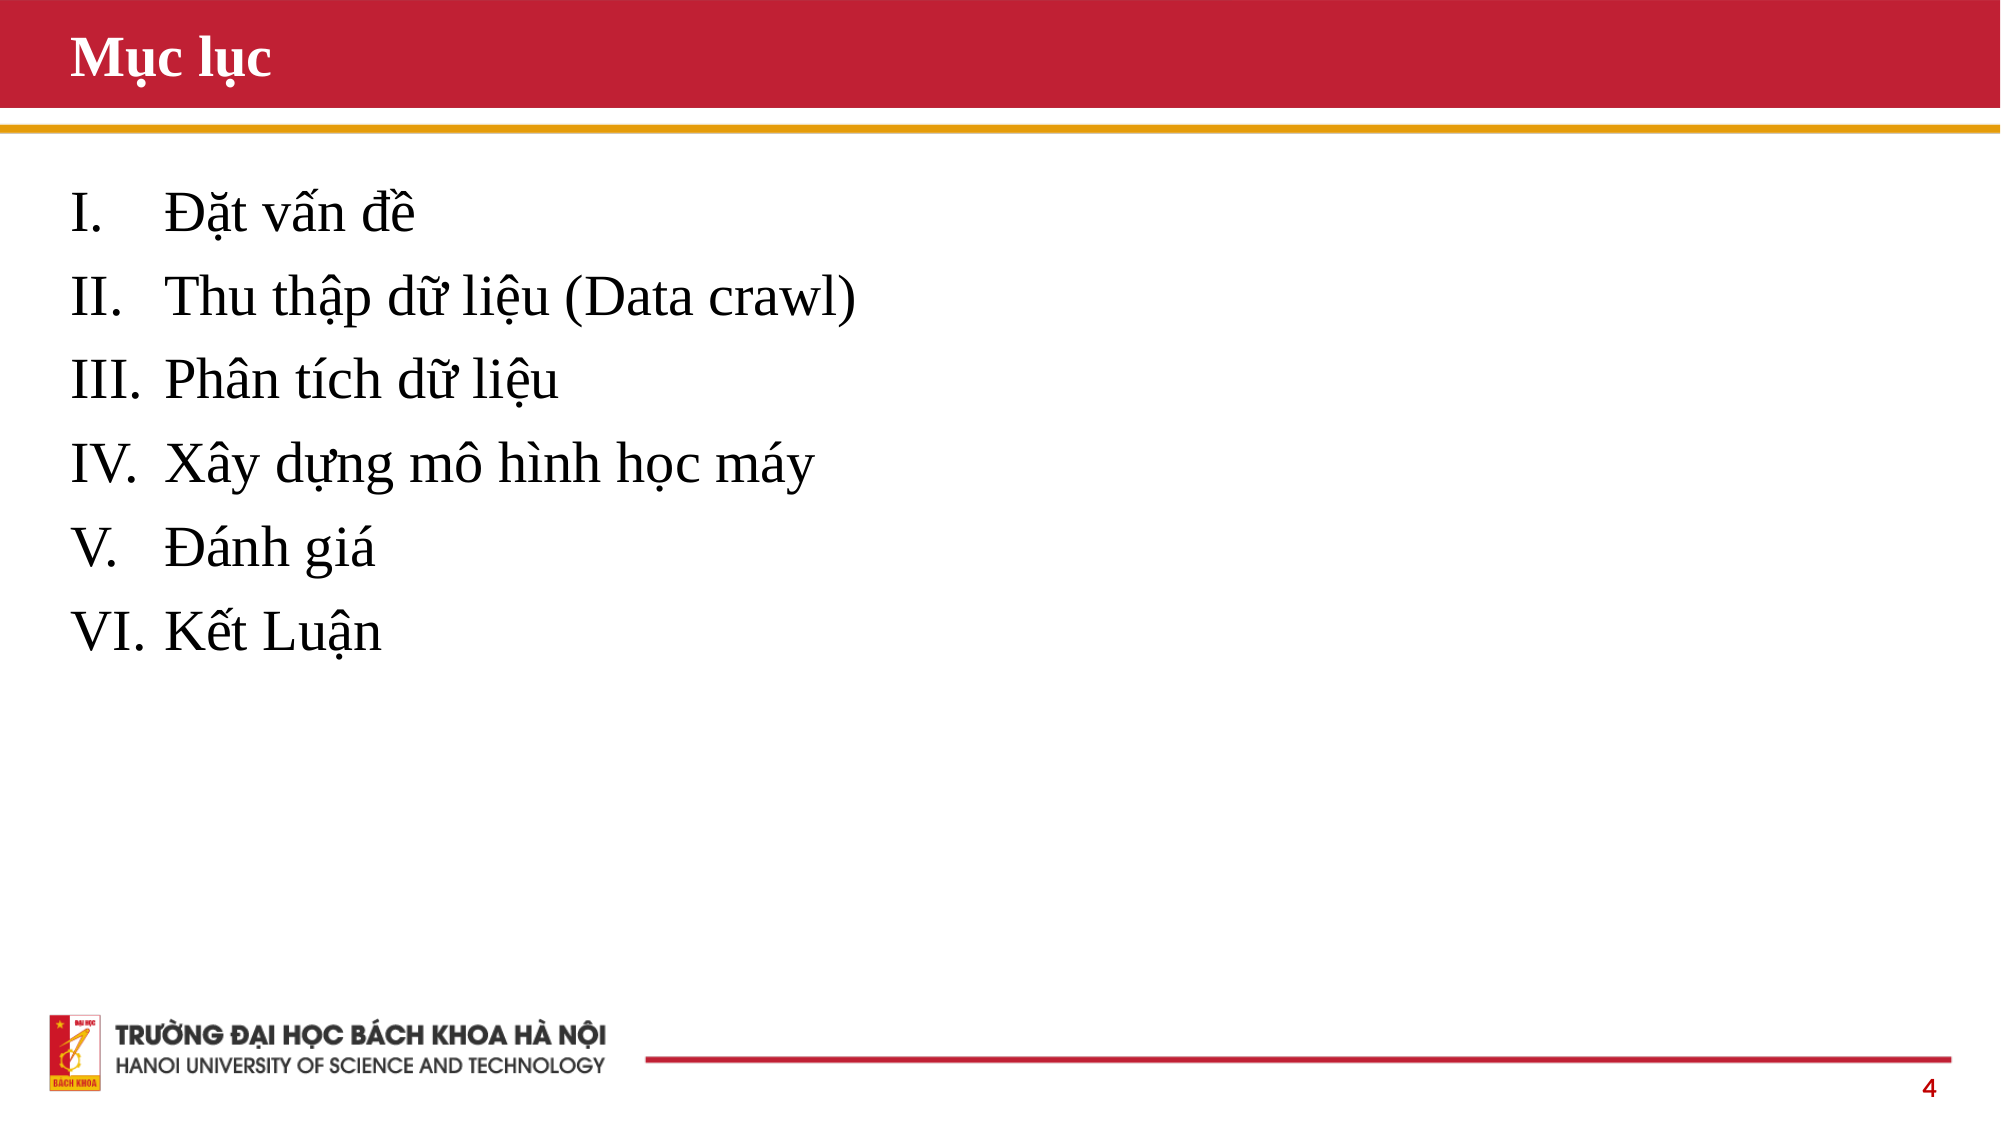

# Mục lục
Đặt vấn đề
Thu thập dữ liệu (Data crawl)
Phân tích dữ liệu
Xây dựng mô hình học máy
Đánh giá
Kết Luận

4